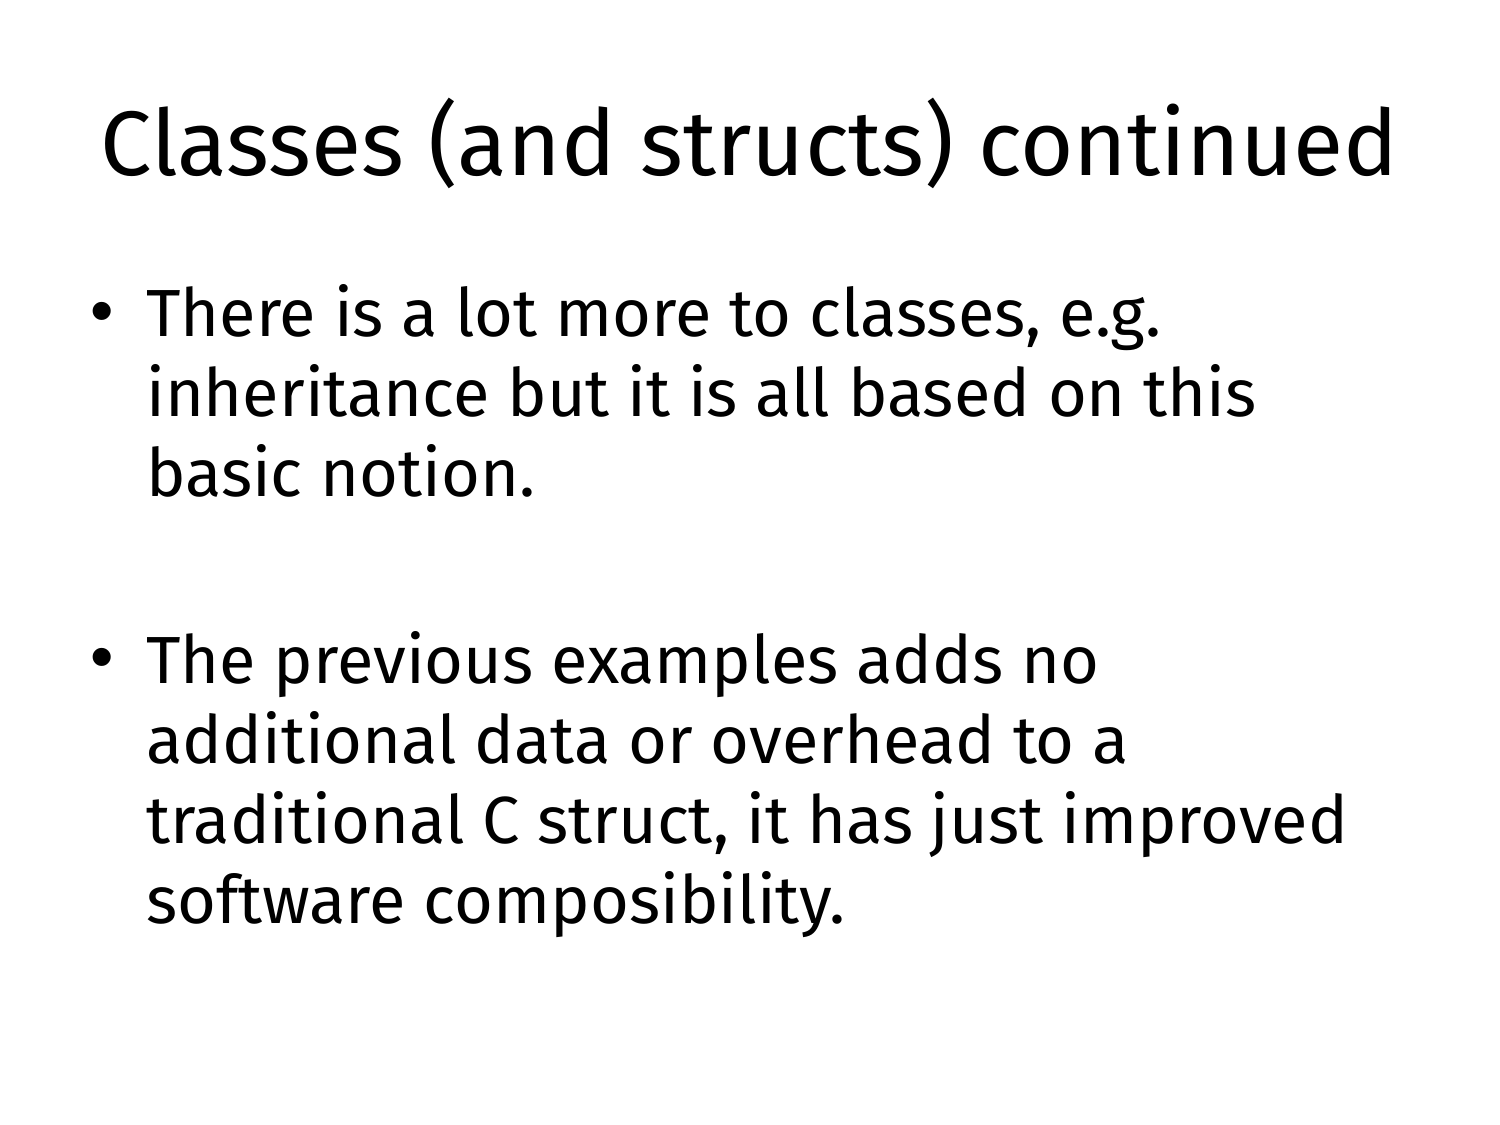

# Classes (and structs) continued
There is a lot more to classes, e.g. inheritance but it is all based on this basic notion.

The previous examples adds no additional data or overhead to a traditional C struct, it has just improved software composibility.